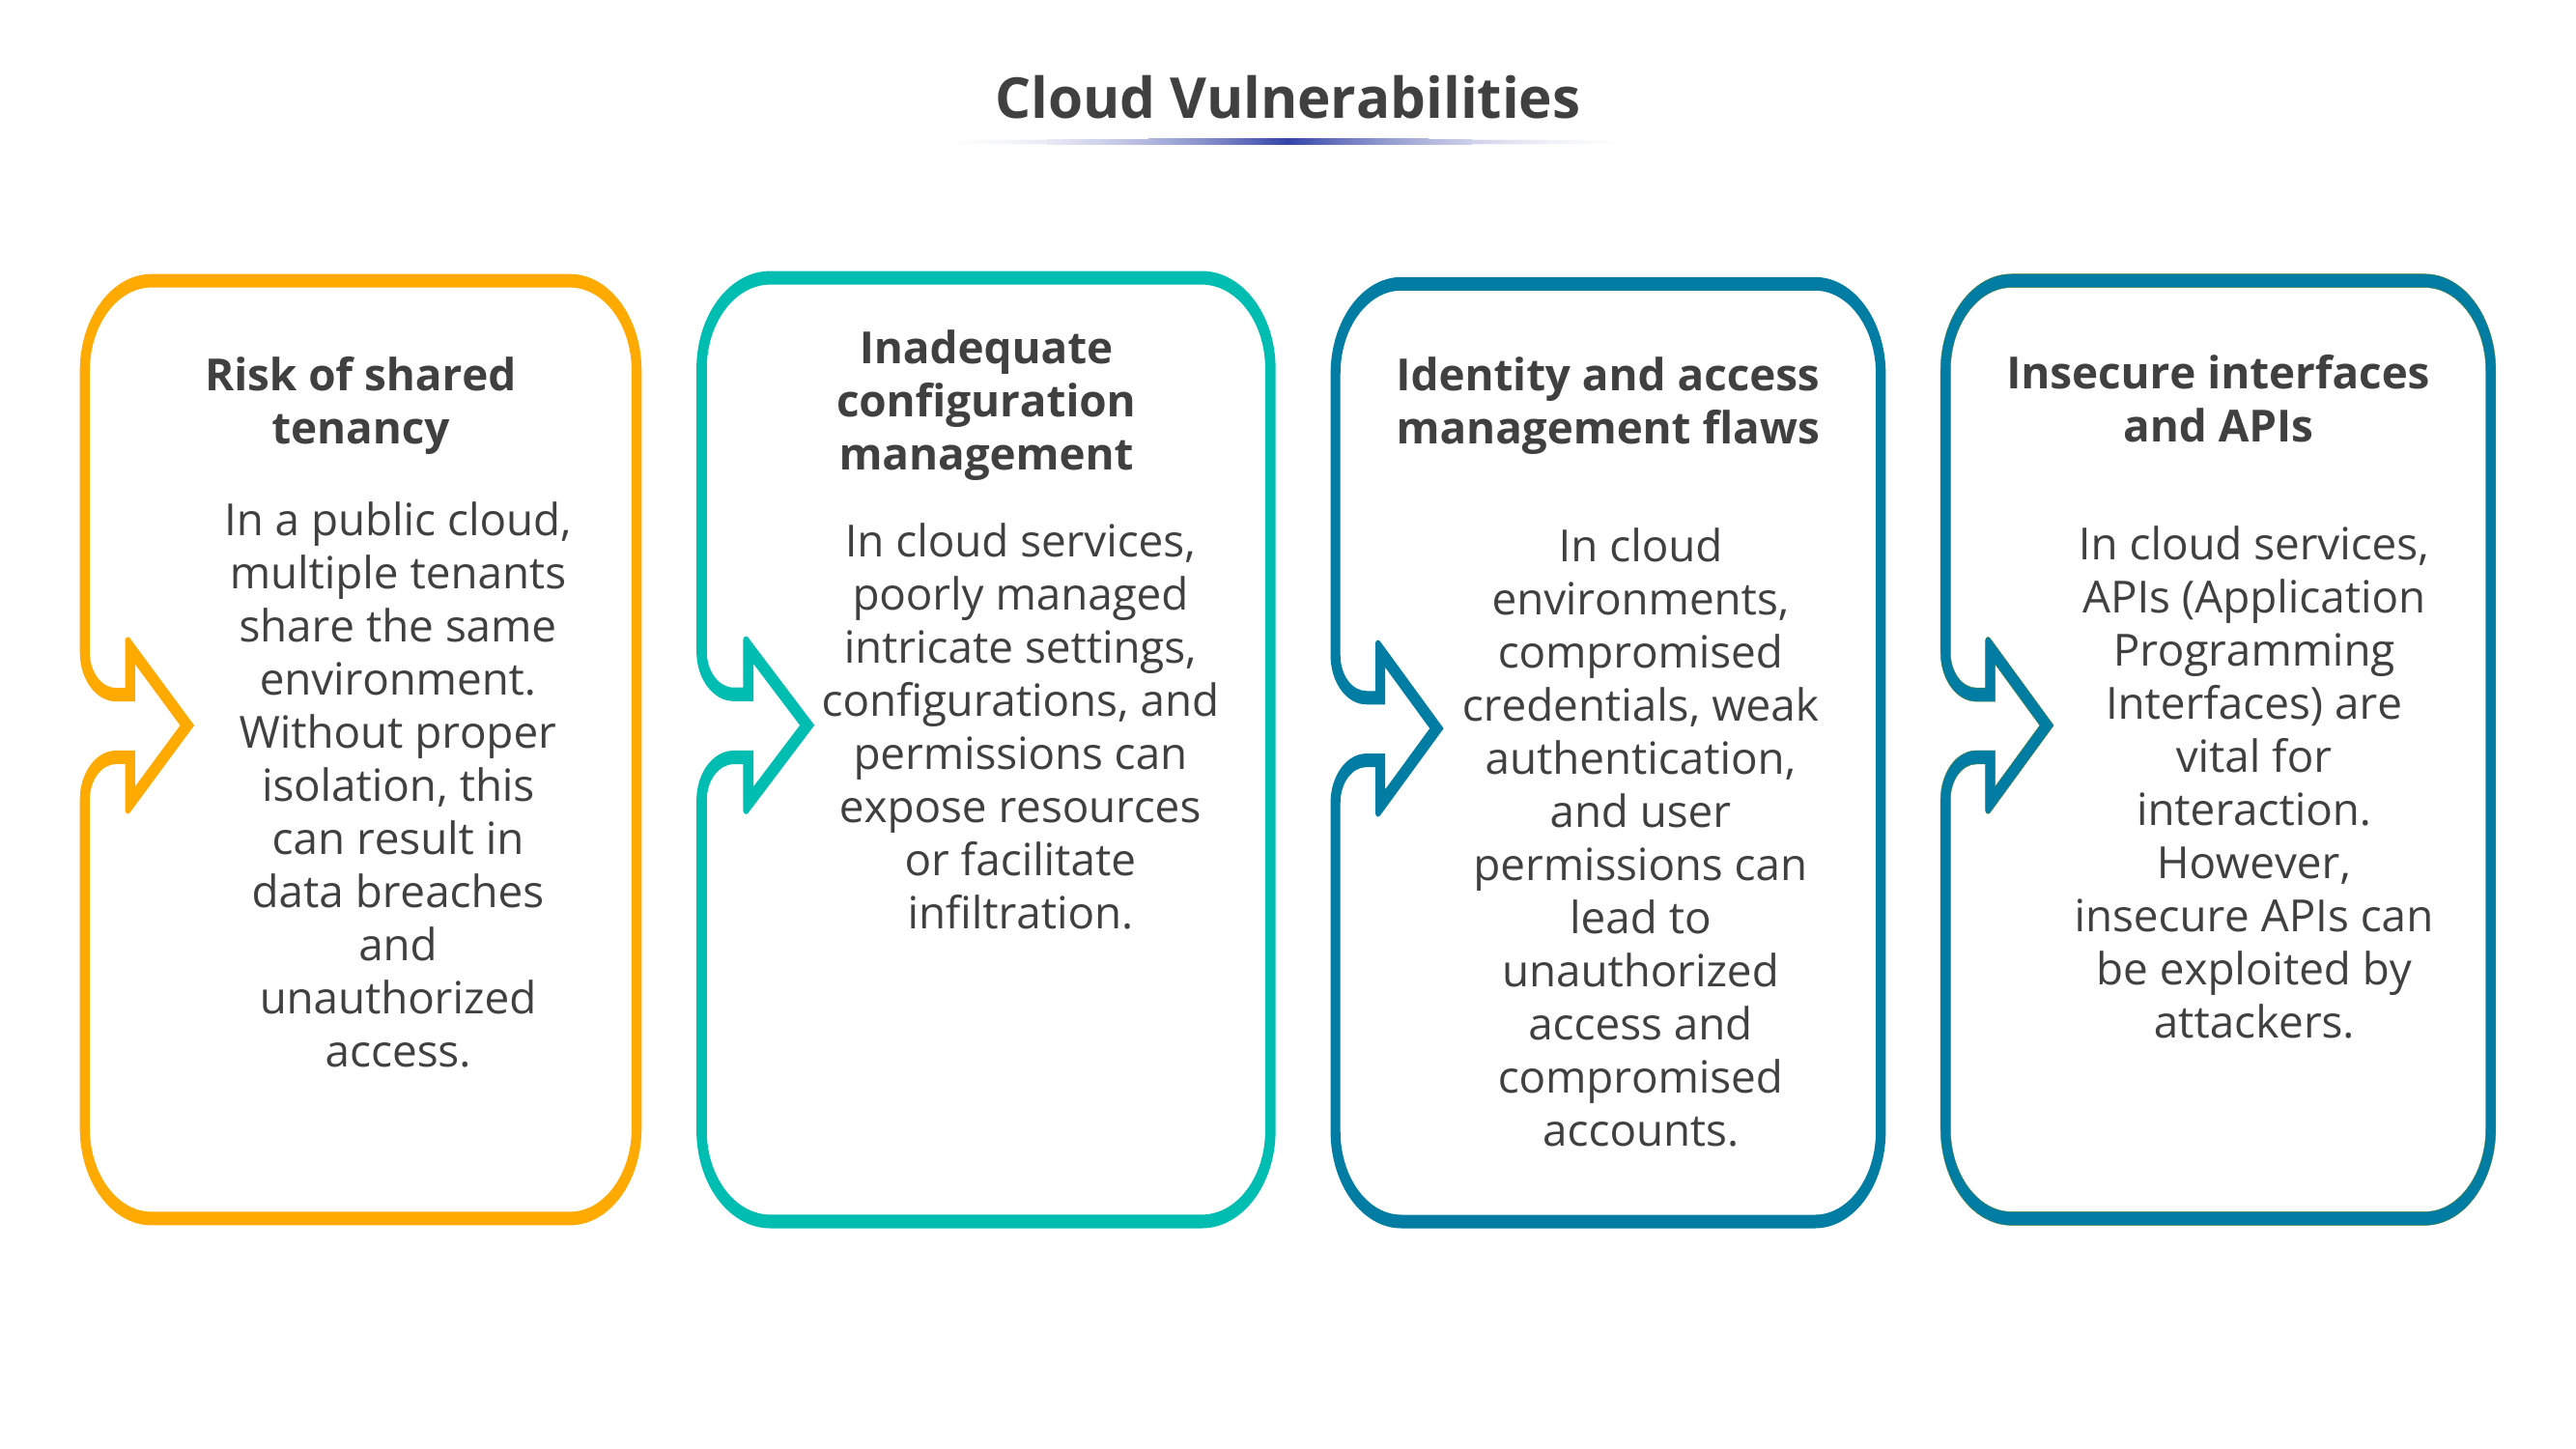

# Cloud Vulnerabilities

Inadequate configuration management
In cloud services, poorly managed intricate settings, configurations, and permissions can expose resources or facilitate infiltration.

Insecure interfaces and APIs
In cloud services, APIs (Application Programming Interfaces) are vital for interaction. However, insecure APIs can be exploited by attackers.

Risk of shared tenancy
In a public cloud, multiple tenants share the same environment. Without proper isolation, this can result in data breaches and unauthorized access.

Identity and access management flaws
In cloud environments, compromised credentials, weak authentication, and user permissions can lead to unauthorized access and compromised accounts.